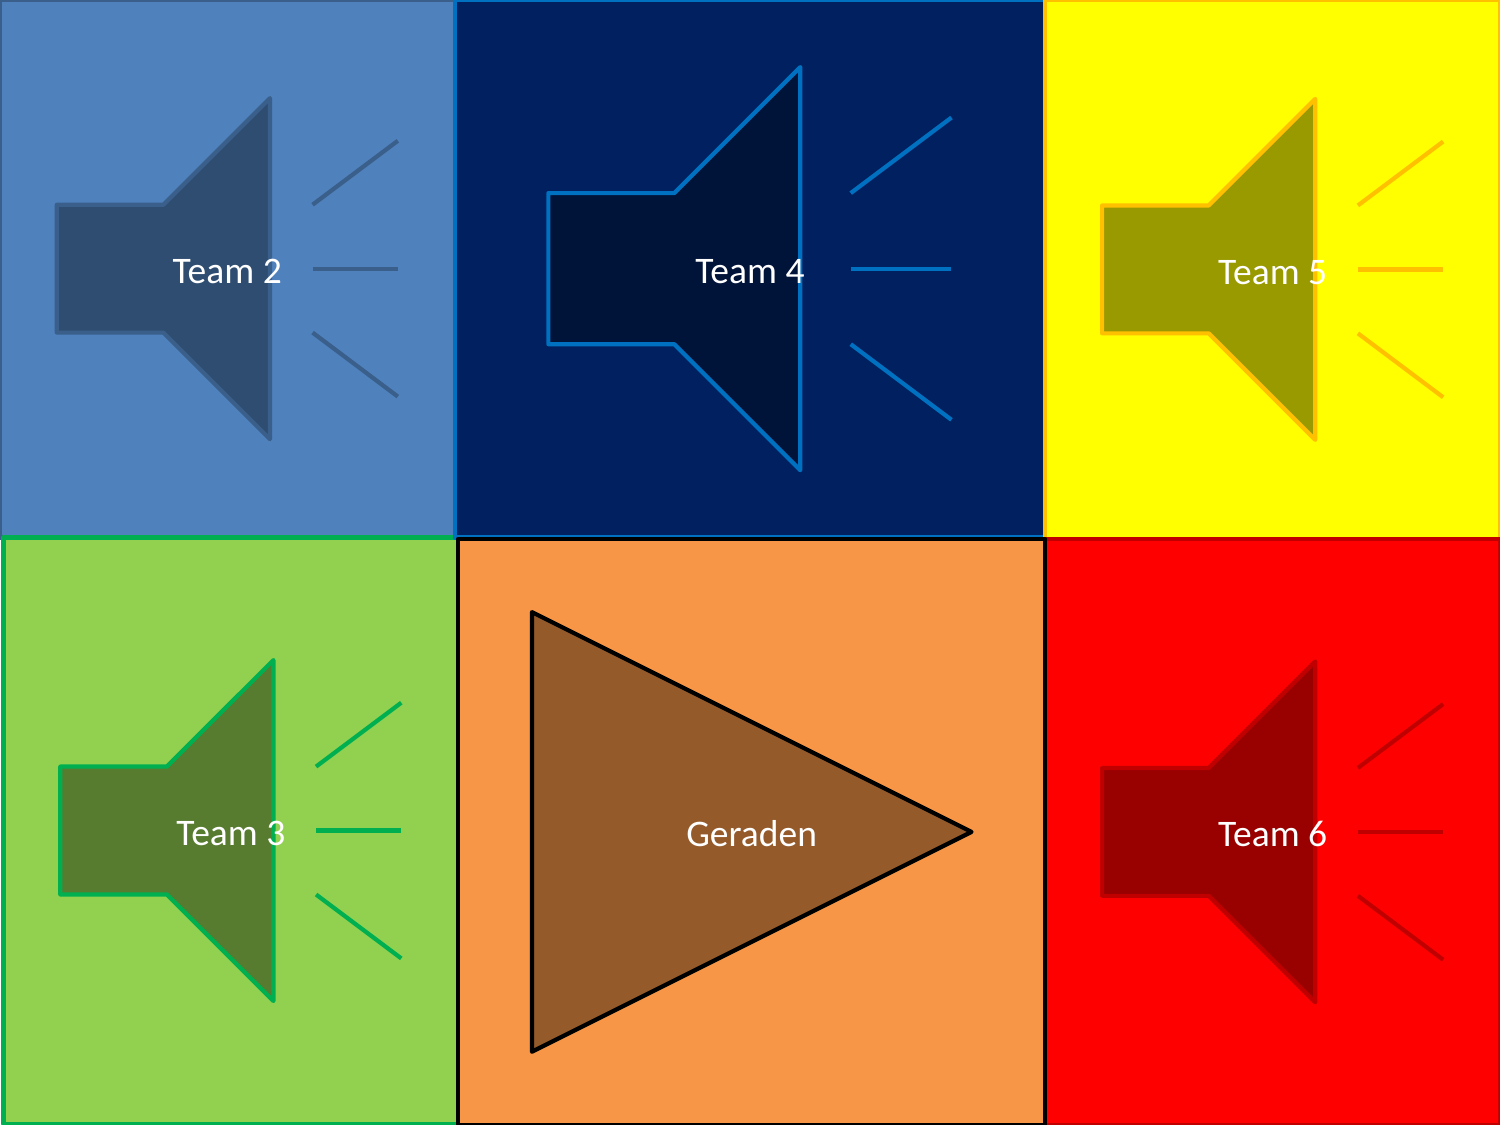

Team 2
Team 4
Team 5
Team 3
Geraden
Team 6